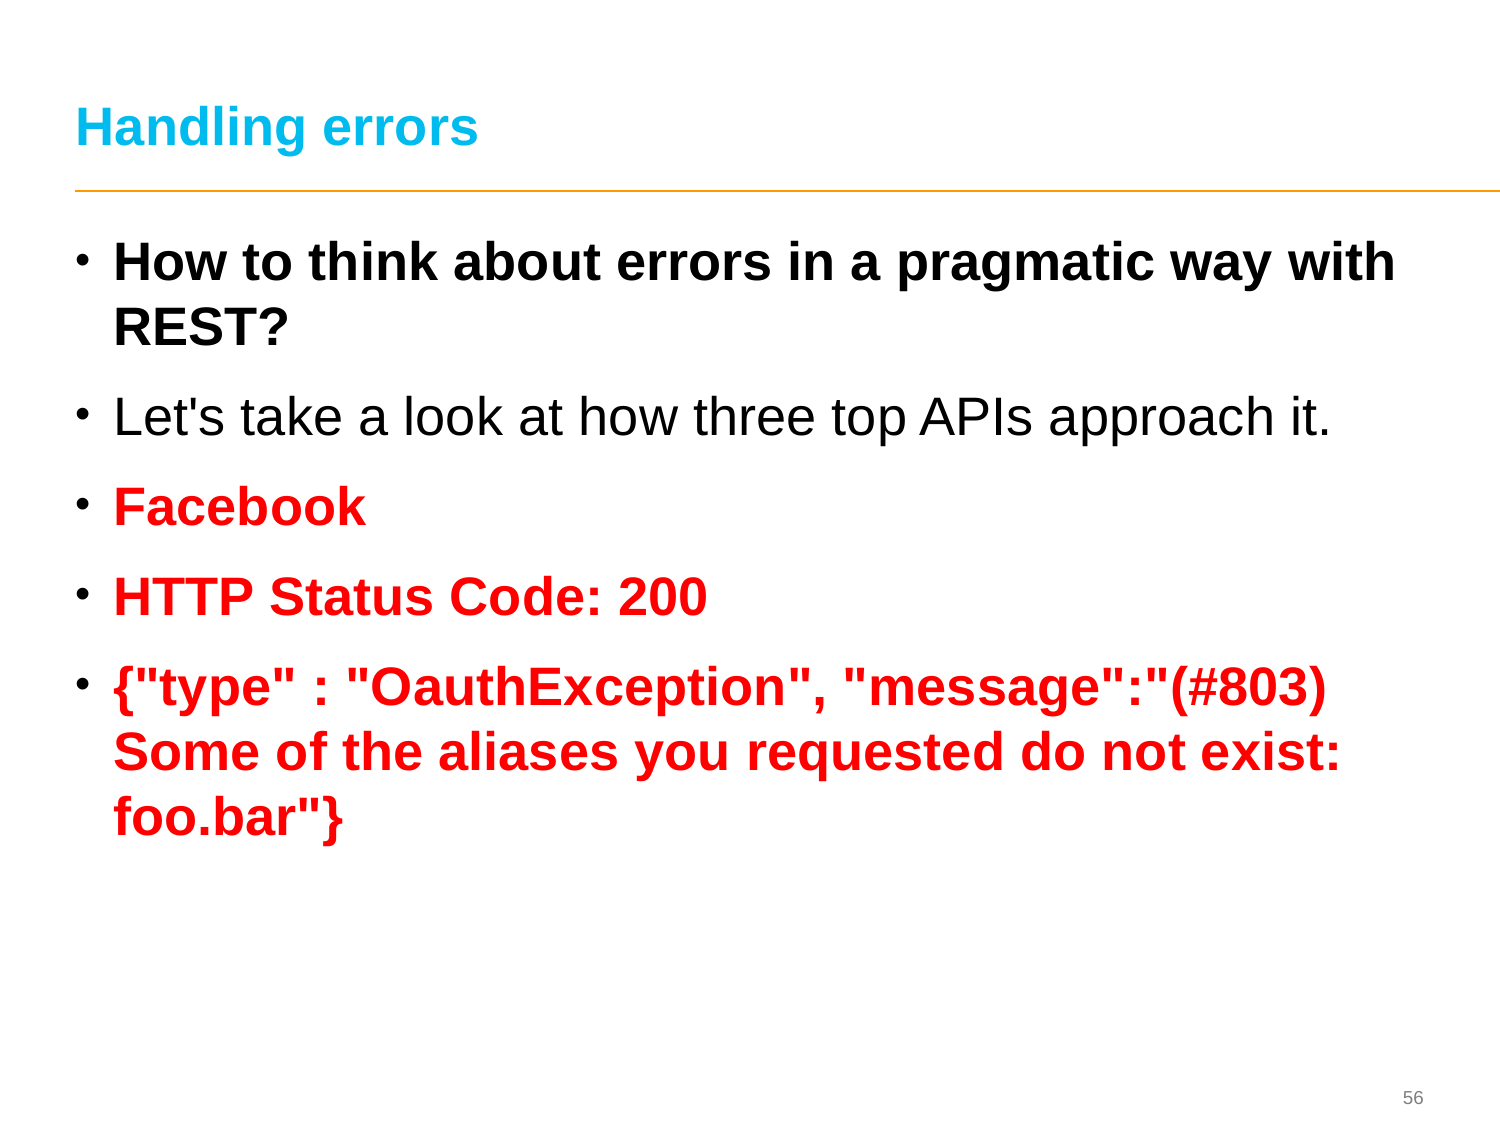

# Handling errors
How to think about errors in a pragmatic way with REST?
Let's take a look at how three top APIs approach it.
Facebook
HTTP Status Code: 200
{"type" : "OauthException", "message":"(#803) Some of the aliases you requested do not exist: foo.bar"}